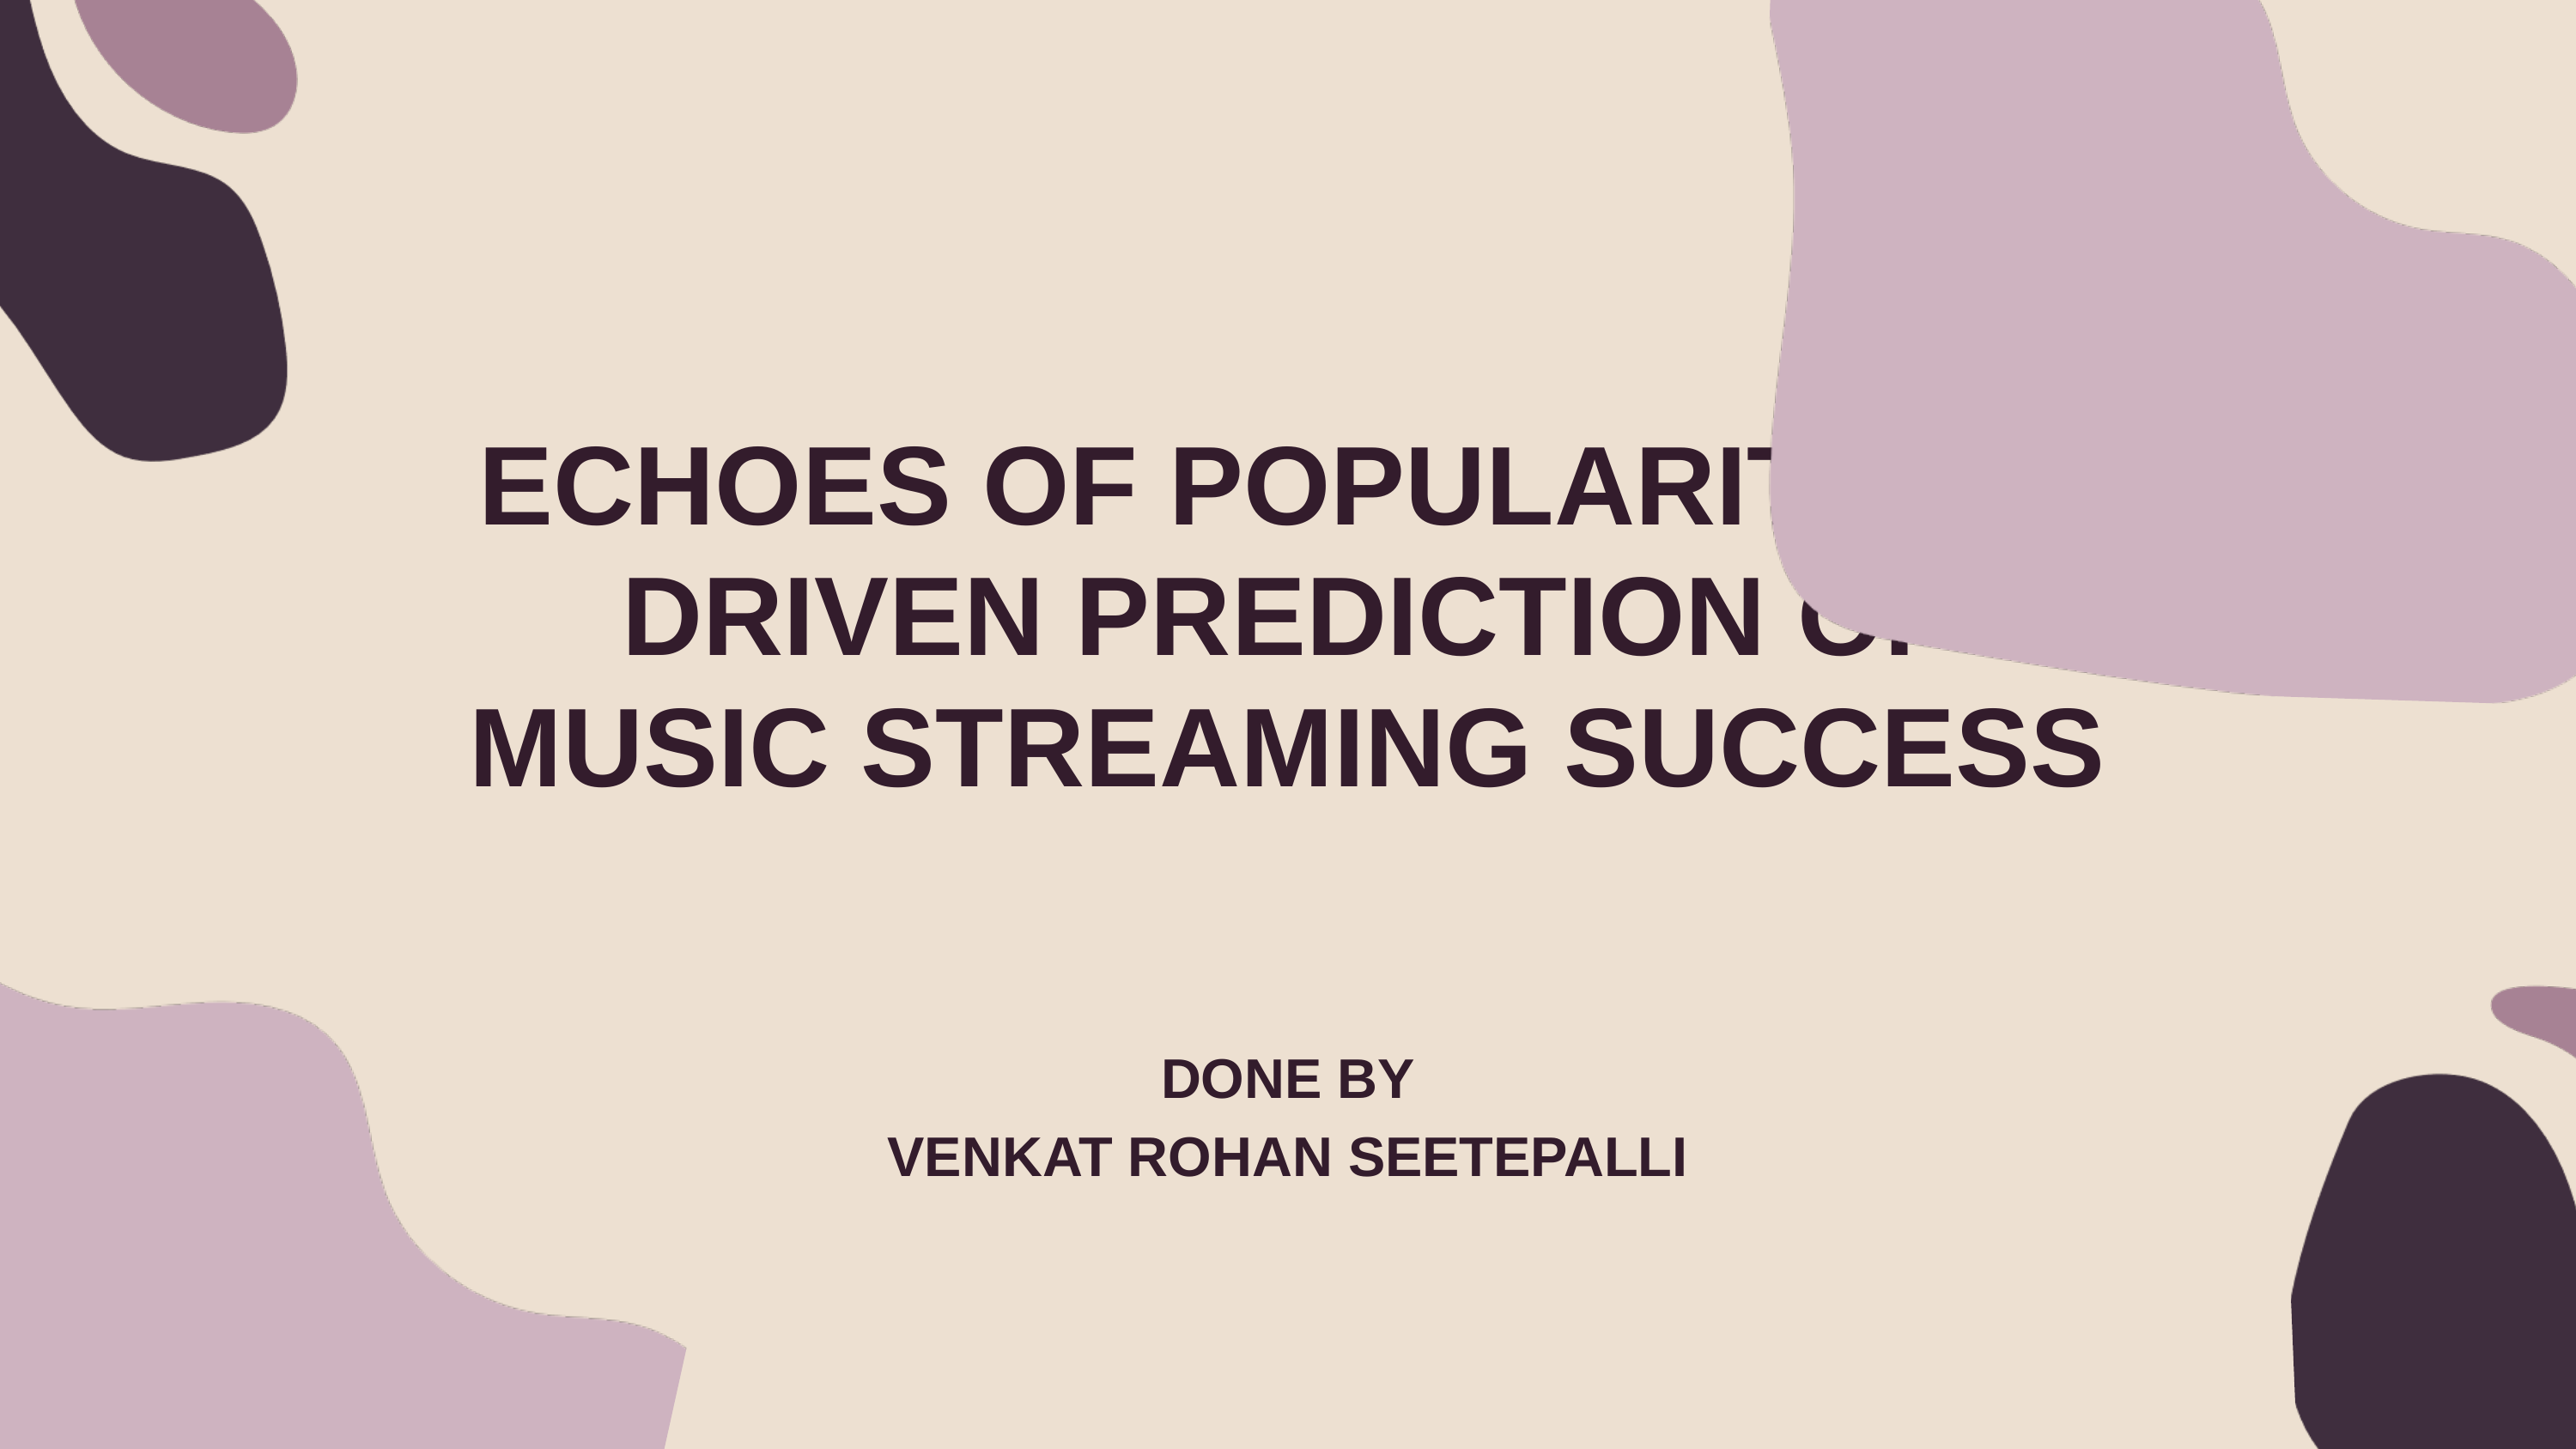

ECHOES OF POPULARITY: AI-DRIVEN PREDICTION OF MUSIC STREAMING SUCCESS

DONE BY
VENKAT ROHAN SEETEPALLI